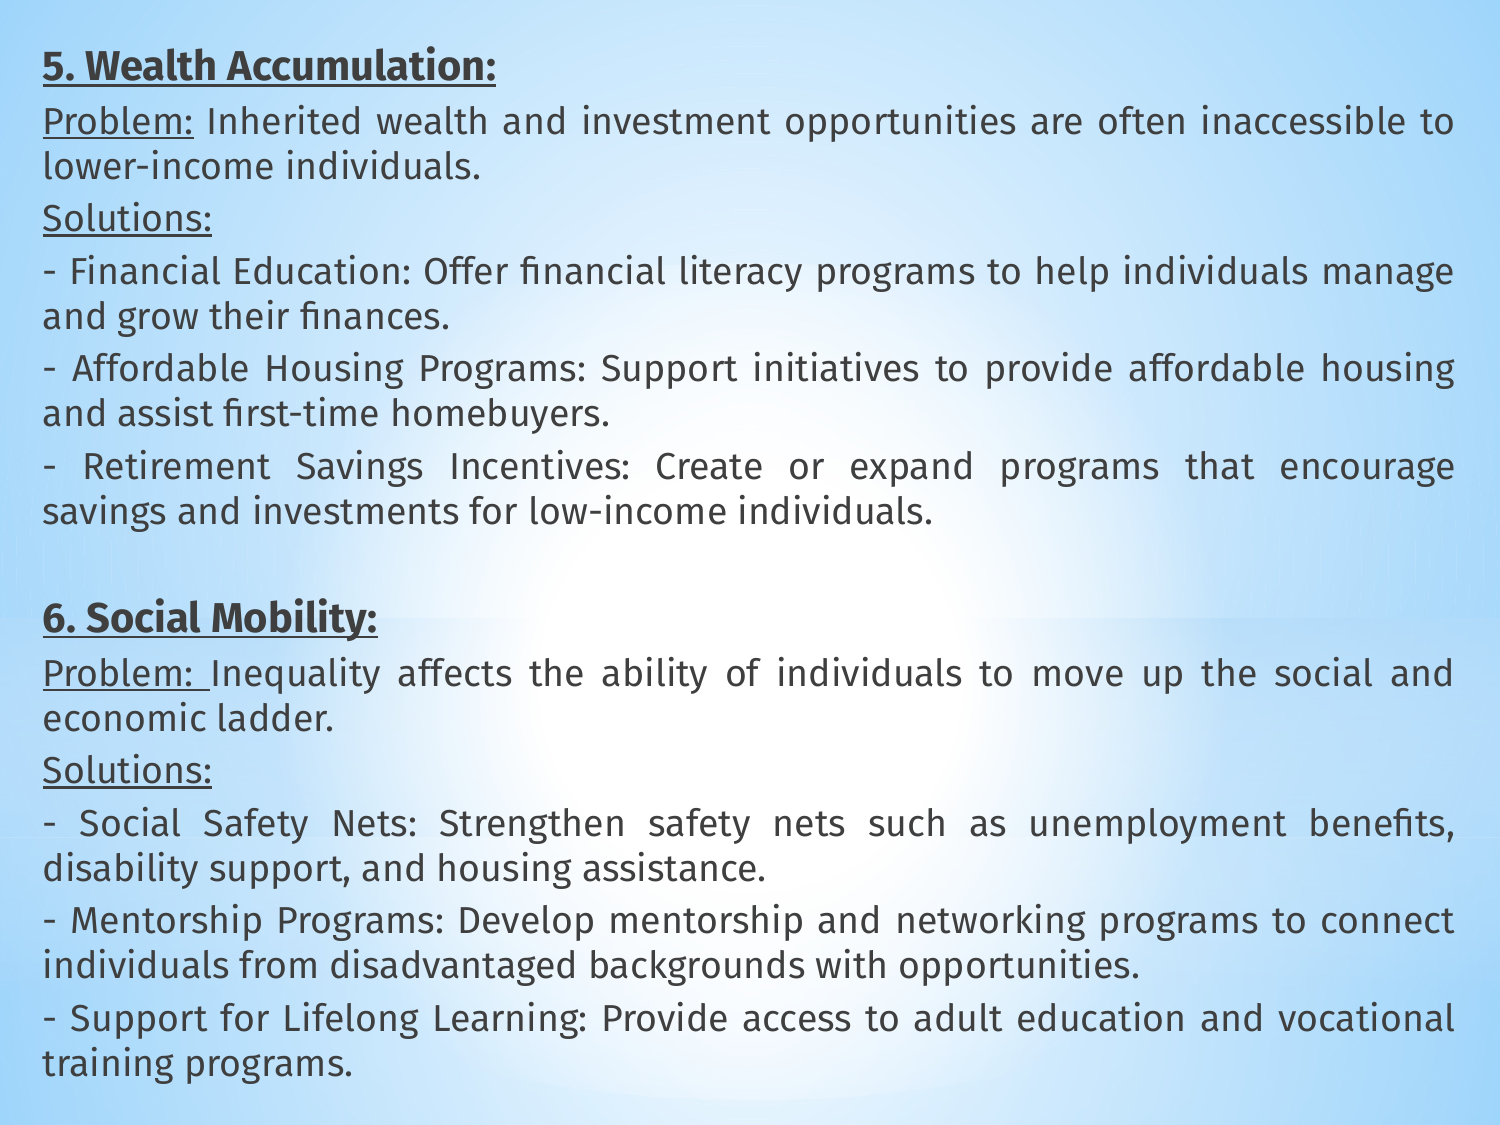

5. Wealth Accumulation:
Problem: Inherited wealth and investment opportunities are often inaccessible to lower-income individuals.
Solutions:
- Financial Education: Offer financial literacy programs to help individuals manage and grow their finances.
- Affordable Housing Programs: Support initiatives to provide affordable housing and assist first-time homebuyers.
- Retirement Savings Incentives: Create or expand programs that encourage savings and investments for low-income individuals.

6. Social Mobility:
Problem: Inequality affects the ability of individuals to move up the social and economic ladder.
Solutions:
- Social Safety Nets: Strengthen safety nets such as unemployment benefits, disability support, and housing assistance.
- Mentorship Programs: Develop mentorship and networking programs to connect individuals from disadvantaged backgrounds with opportunities.
- Support for Lifelong Learning: Provide access to adult education and vocational training programs.